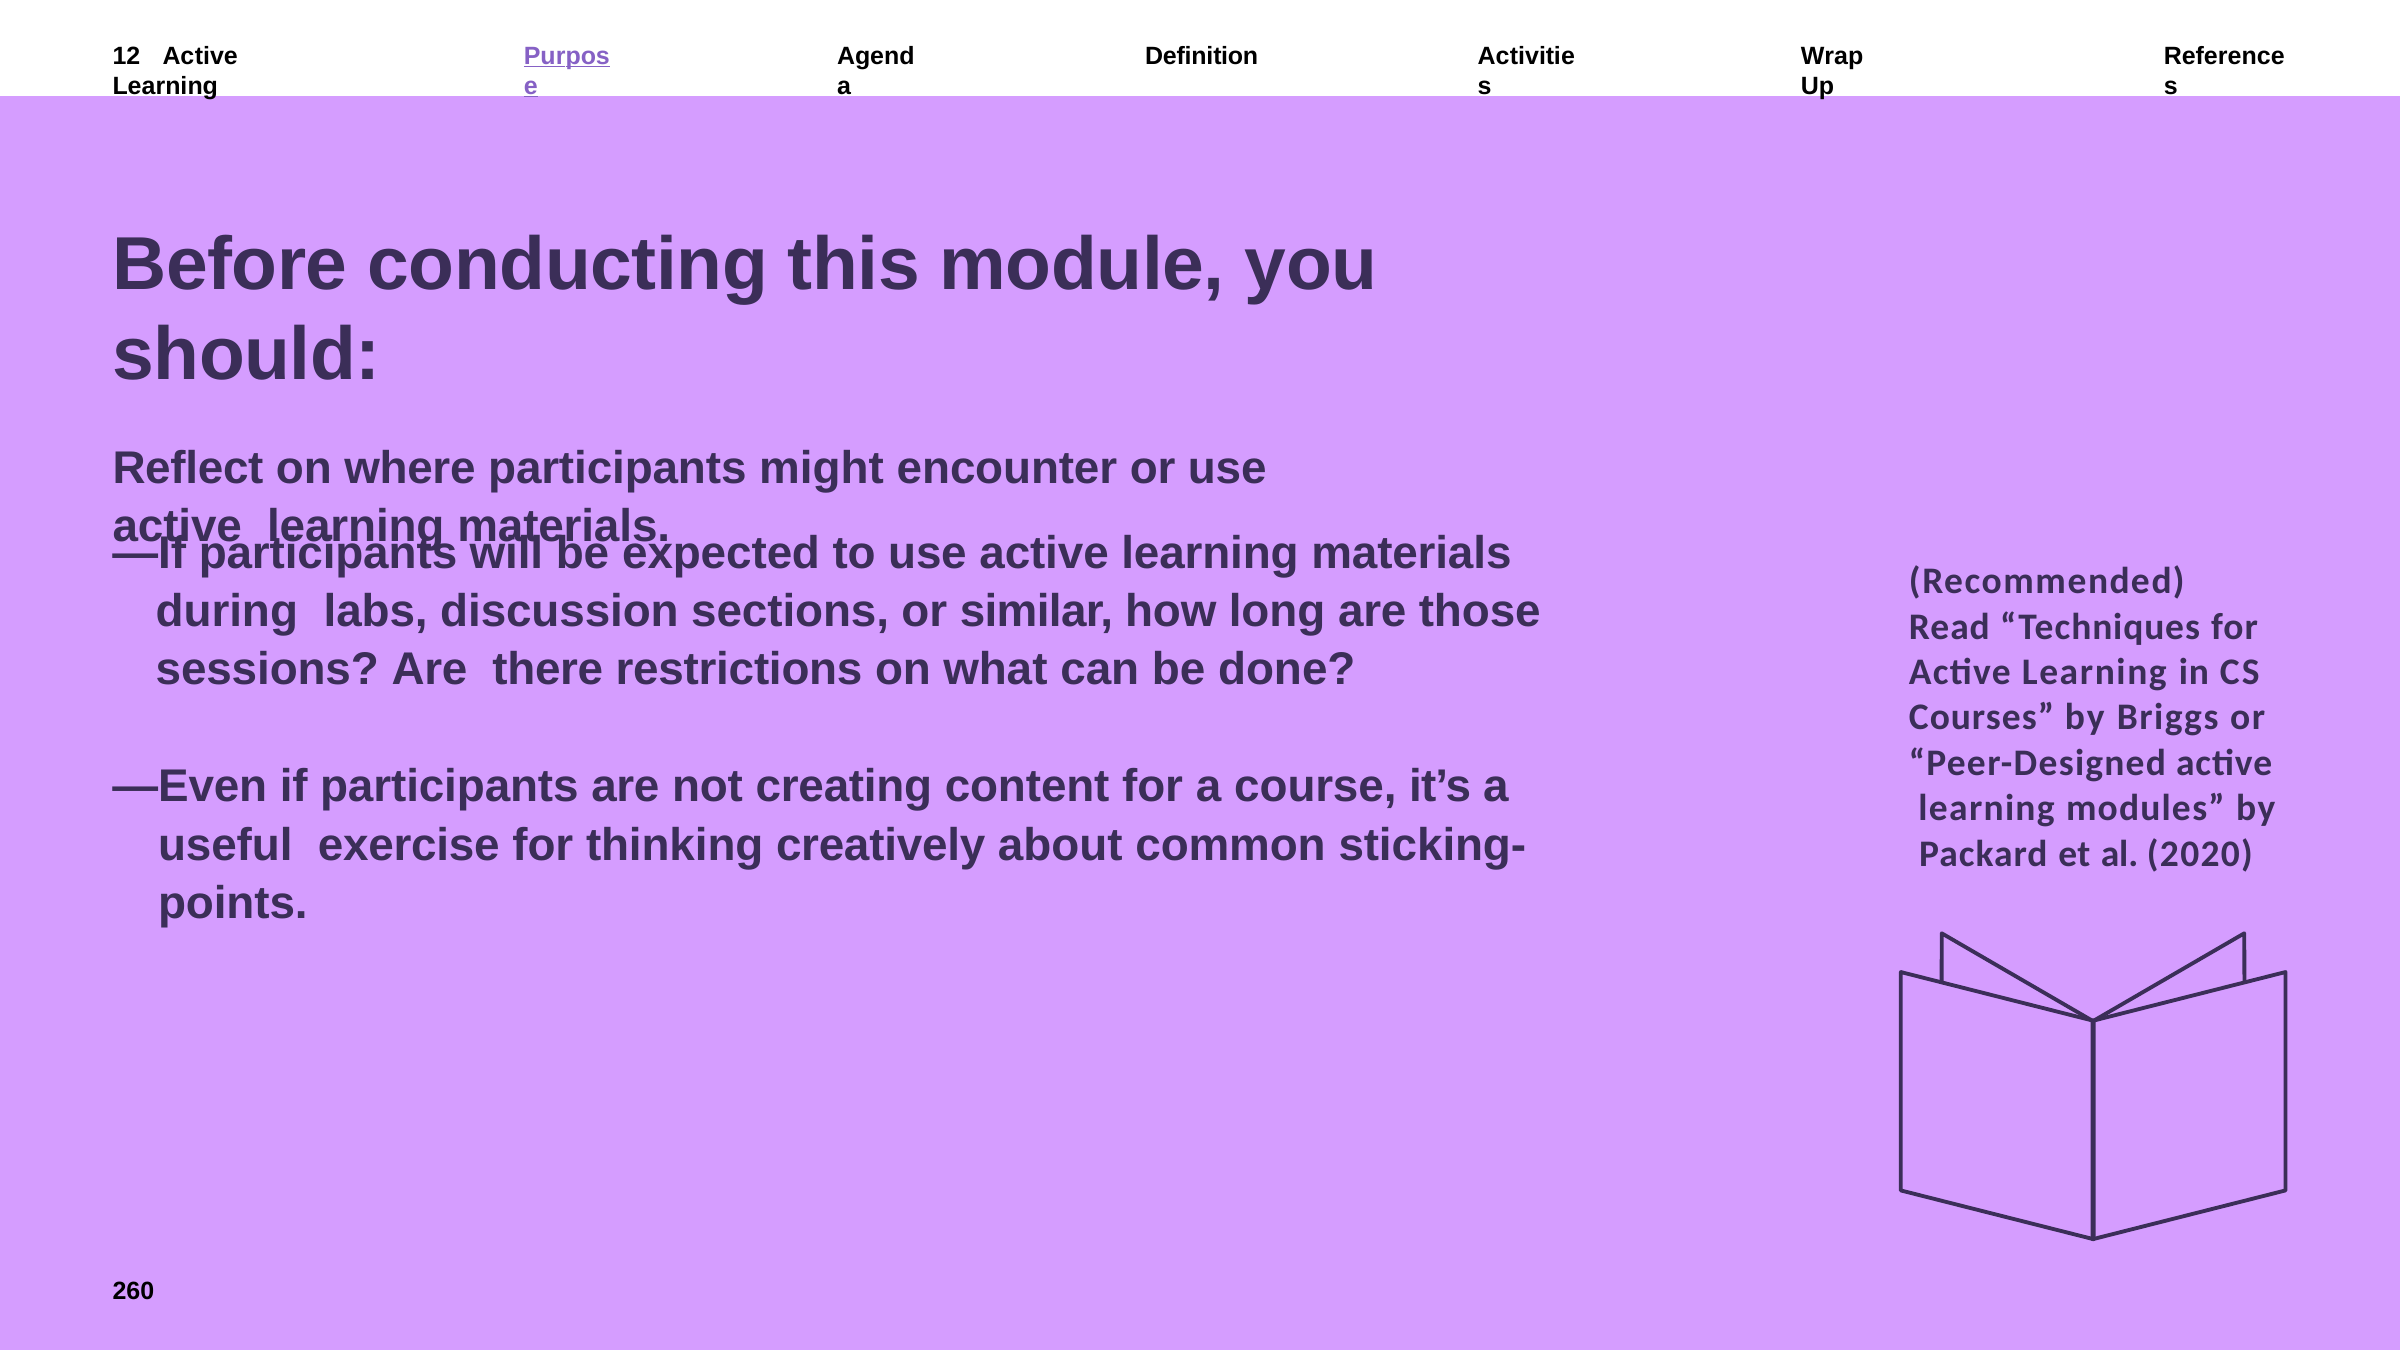

——

12	Active	Learning
Purpose
Agenda
Definition
Activities
Wrap	Up
References

Before conducting this module, you should:
Reflect on where participants might encounter or use active  learning materials.
—If participants will be expected to use active learning materials during  labs, discussion sections, or similar, how long are those sessions? Are  there restrictions on what can be done?
(Recommended)  Read “Techniques for  Active Learning in CS  Courses” by Briggs or  “Peer-Designed active  learning modules” by  Packard et al. (2020)
—Even if participants are not creating content for a course, it’s a useful  exercise for thinking creatively about common sticking-points.

260